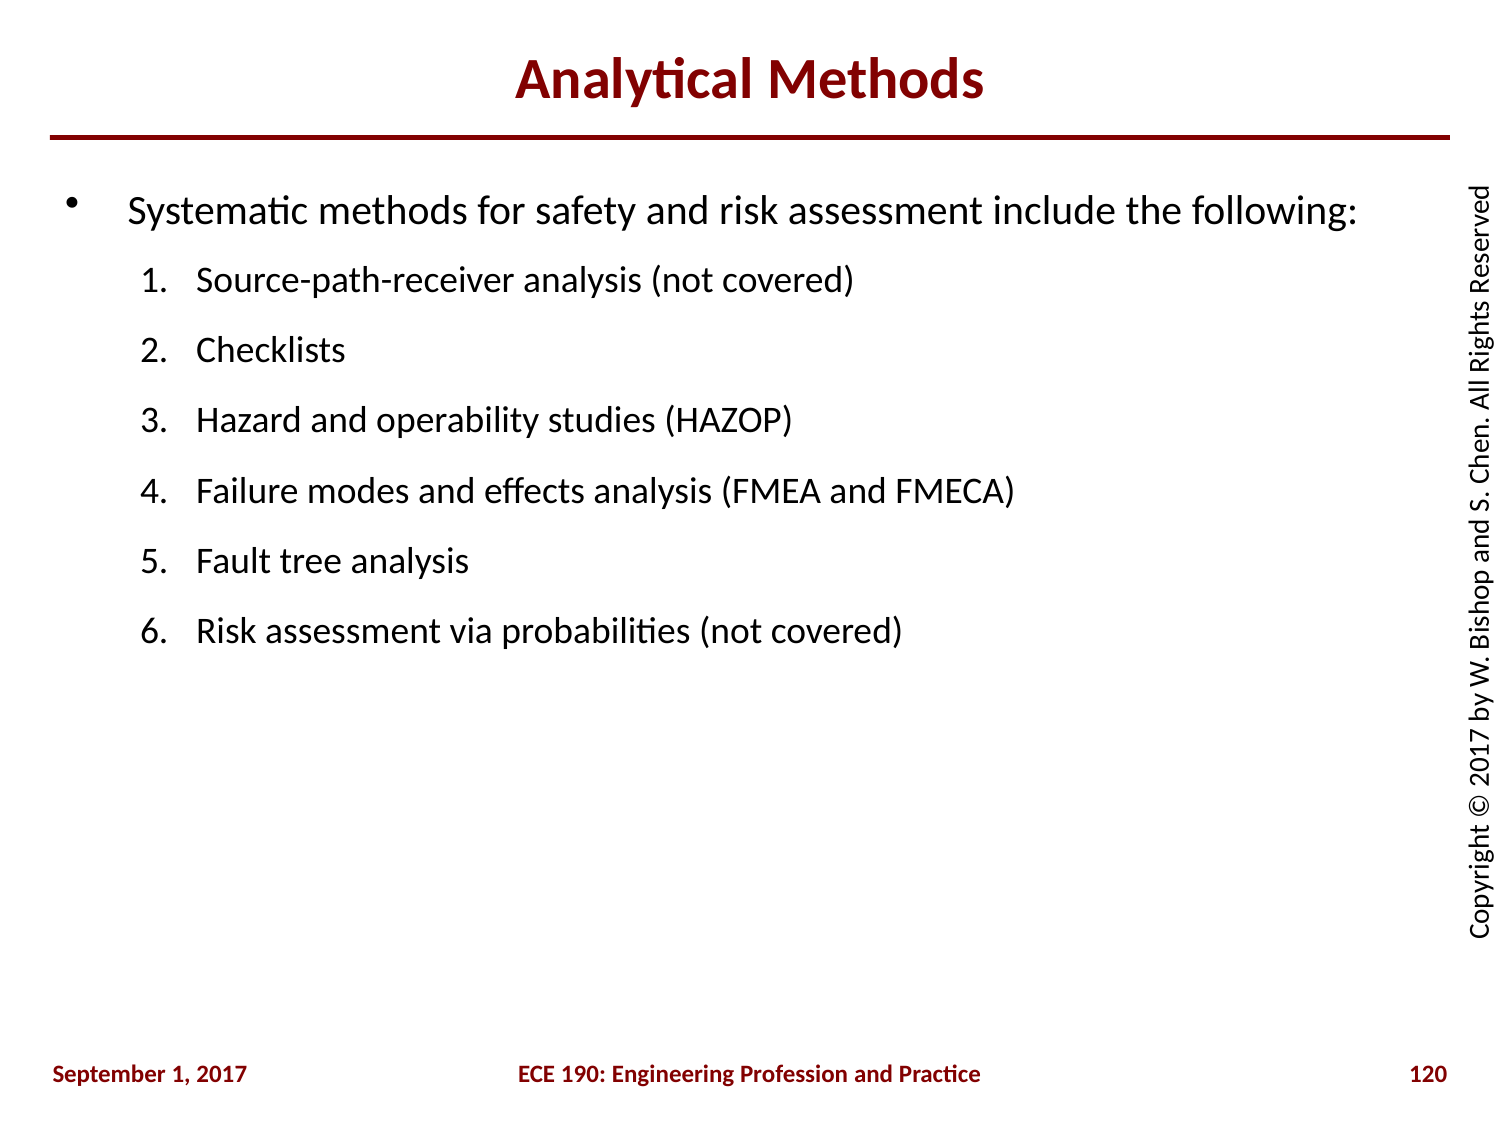

# Analytical Methods
Systematic methods for safety and risk assessment include the following:
Source-path-receiver analysis (not covered)
Checklists
Hazard and operability studies (HAZOP)
Failure modes and effects analysis (FMEA and FMECA)
Fault tree analysis
Risk assessment via probabilities (not covered)
September 1, 2017
ECE 190: Engineering Profession and Practice
120